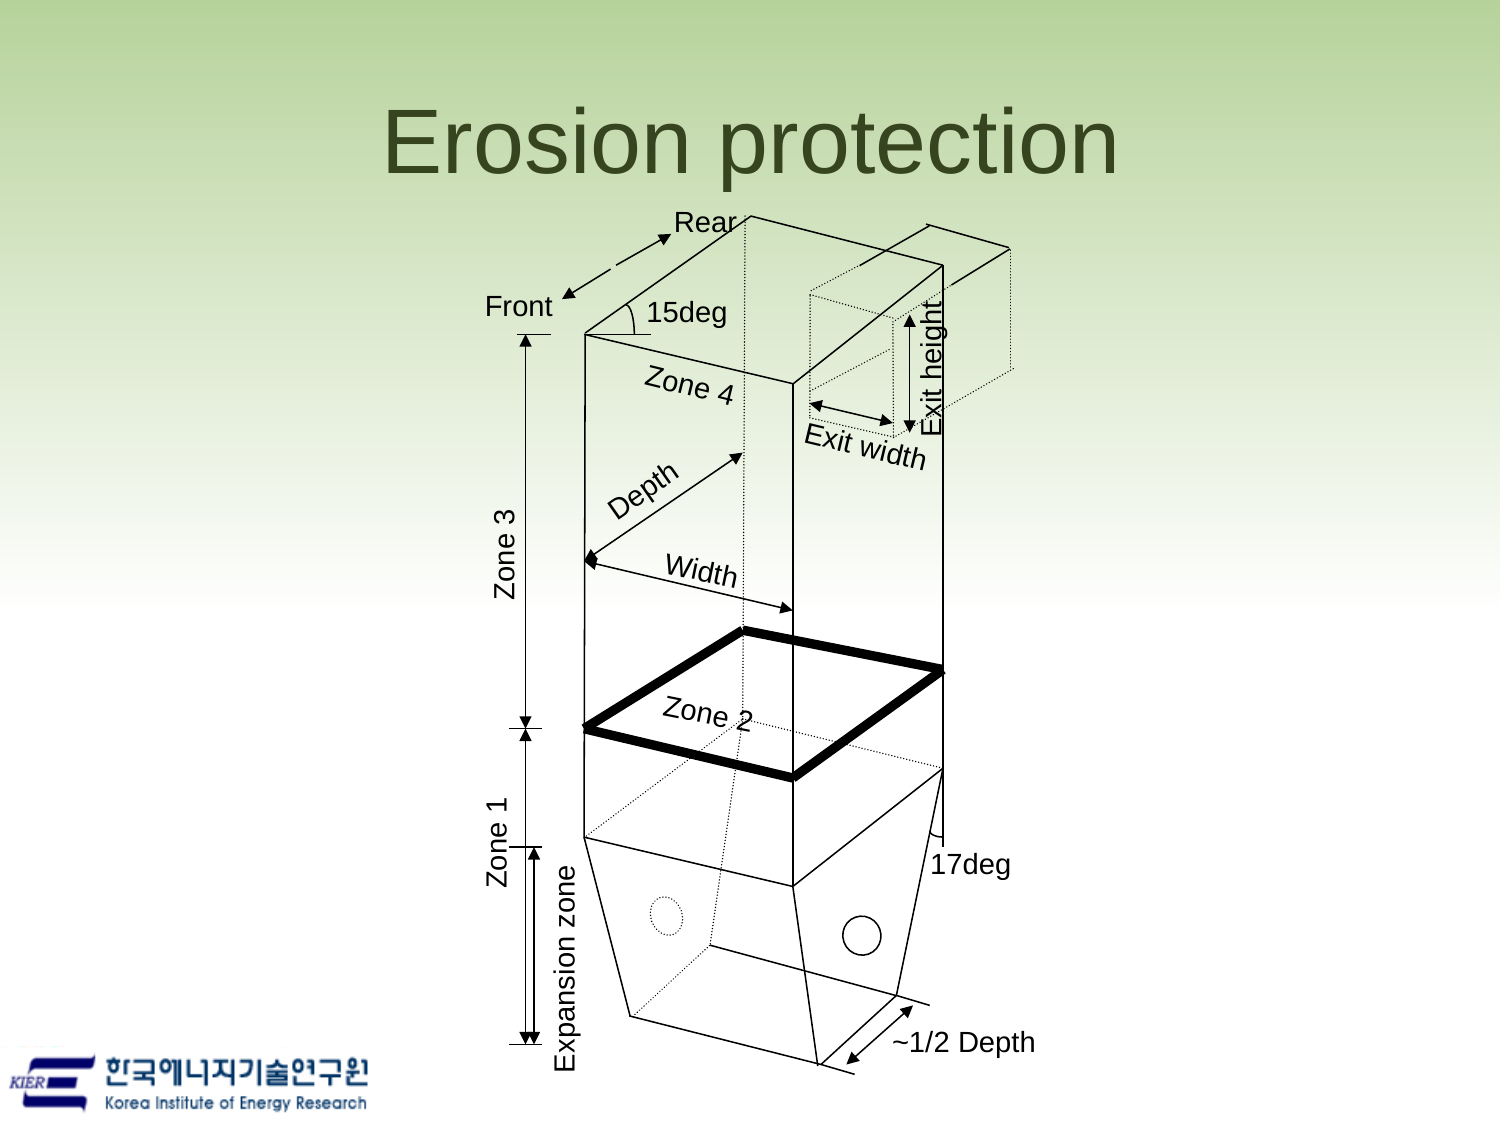

# Erosion protection
Rear
Front
15deg
Exit height

Exit width
Depth
Zone 3
Width
Zone 1

17deg

Expansion zone

~1/2 Depth
Zone 4
Zone 2